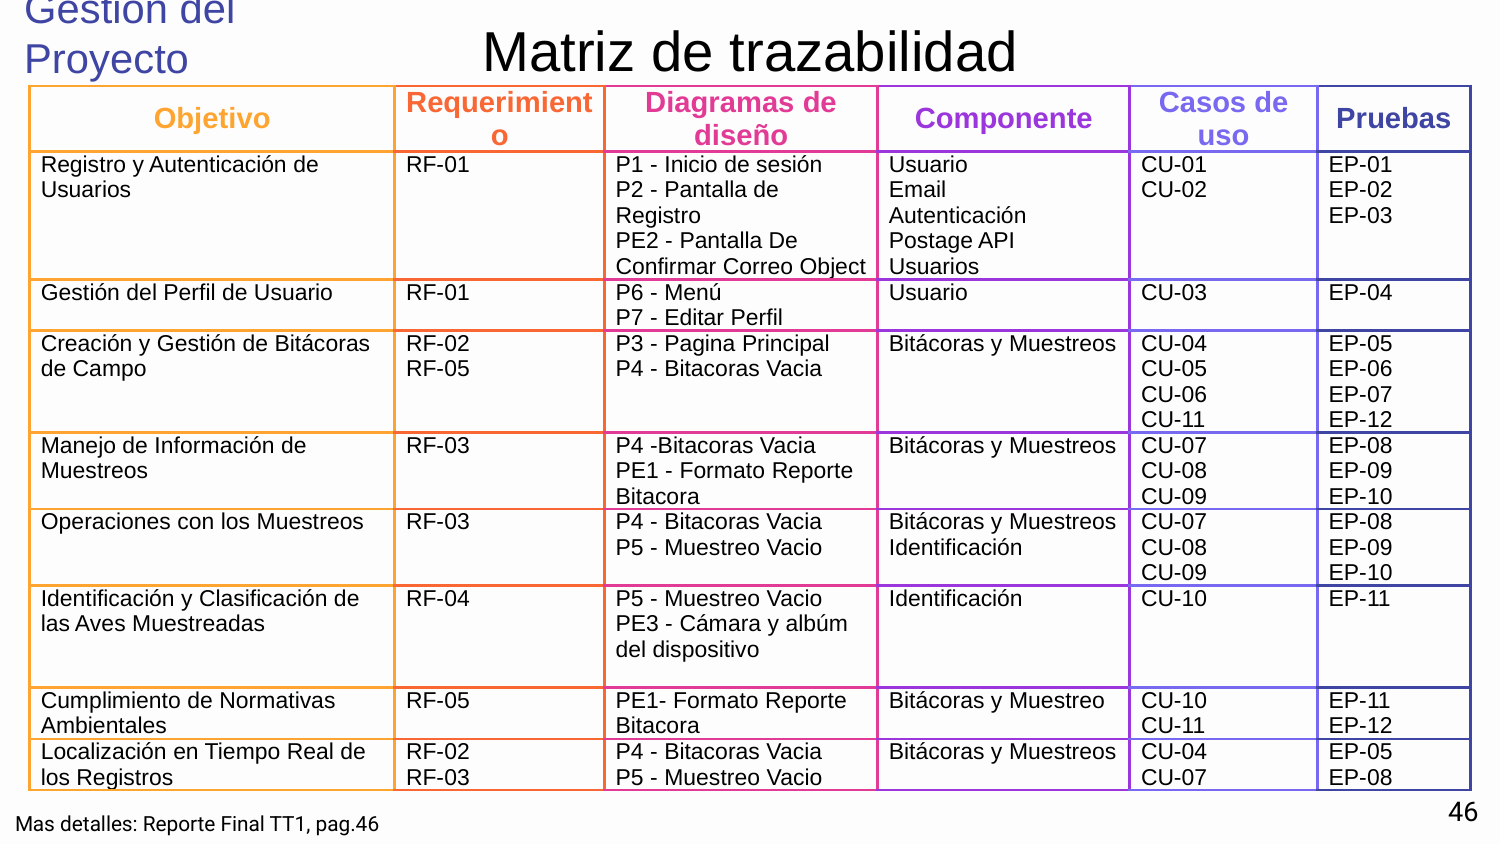

# Matriz de trazabilidad
Gestión del Proyecto
| Objetivo | Requerimiento | Diagramas de diseño | Componente | Casos de uso | Pruebas |
| --- | --- | --- | --- | --- | --- |
| Registro y Autenticación de Usuarios | RF-01 | P1 - Inicio de sesión P2 - Pantalla de Registro PE2 - Pantalla De Confirmar Correo Object | Usuario Email Autenticación Postage API Usuarios | CU-01 CU-02 | EP-01 EP-02 EP-03 |
| Gestión del Perfil de Usuario | RF-01 | P6 - Menú P7 - Editar Perfil | Usuario | CU-03 | EP-04 |
| Creación y Gestión de Bitácoras de Campo | RF-02 RF-05 | P3 - Pagina Principal P4 - Bitacoras Vacia | Bitácoras y Muestreos | CU-04 CU-05 CU-06 CU-11 | EP-05 EP-06 EP-07 EP-12 |
| Manejo de Información de Muestreos | RF-03 | P4 -Bitacoras Vacia PE1 - Formato Reporte Bitacora | Bitácoras y Muestreos | CU-07 CU-08 CU-09 | EP-08 EP-09 EP-10 |
| Operaciones con los Muestreos | RF-03 | P4 - Bitacoras Vacia P5 - Muestreo Vacio | Bitácoras y Muestreos Identificación | CU-07 CU-08 CU-09 | EP-08 EP-09 EP-10 |
| Identificación y Clasificación de las Aves Muestreadas | RF-04 | P5 - Muestreo Vacio PE3 - Cámara y albúm del dispositivo | Identificación | CU-10 | EP-11 |
| Cumplimiento de Normativas Ambientales | RF-05 | PE1- Formato Reporte Bitacora | Bitácoras y Muestreo | CU-10 CU-11 | EP-11 EP-12 |
| Localización en Tiempo Real de los Registros | RF-02 RF-03 | P4 - Bitacoras Vacia P5 - Muestreo Vacio | Bitácoras y Muestreos | CU-04 CU-07 | EP-05 EP-08 |
46
Mas detalles: Reporte Final TT1, pag.46